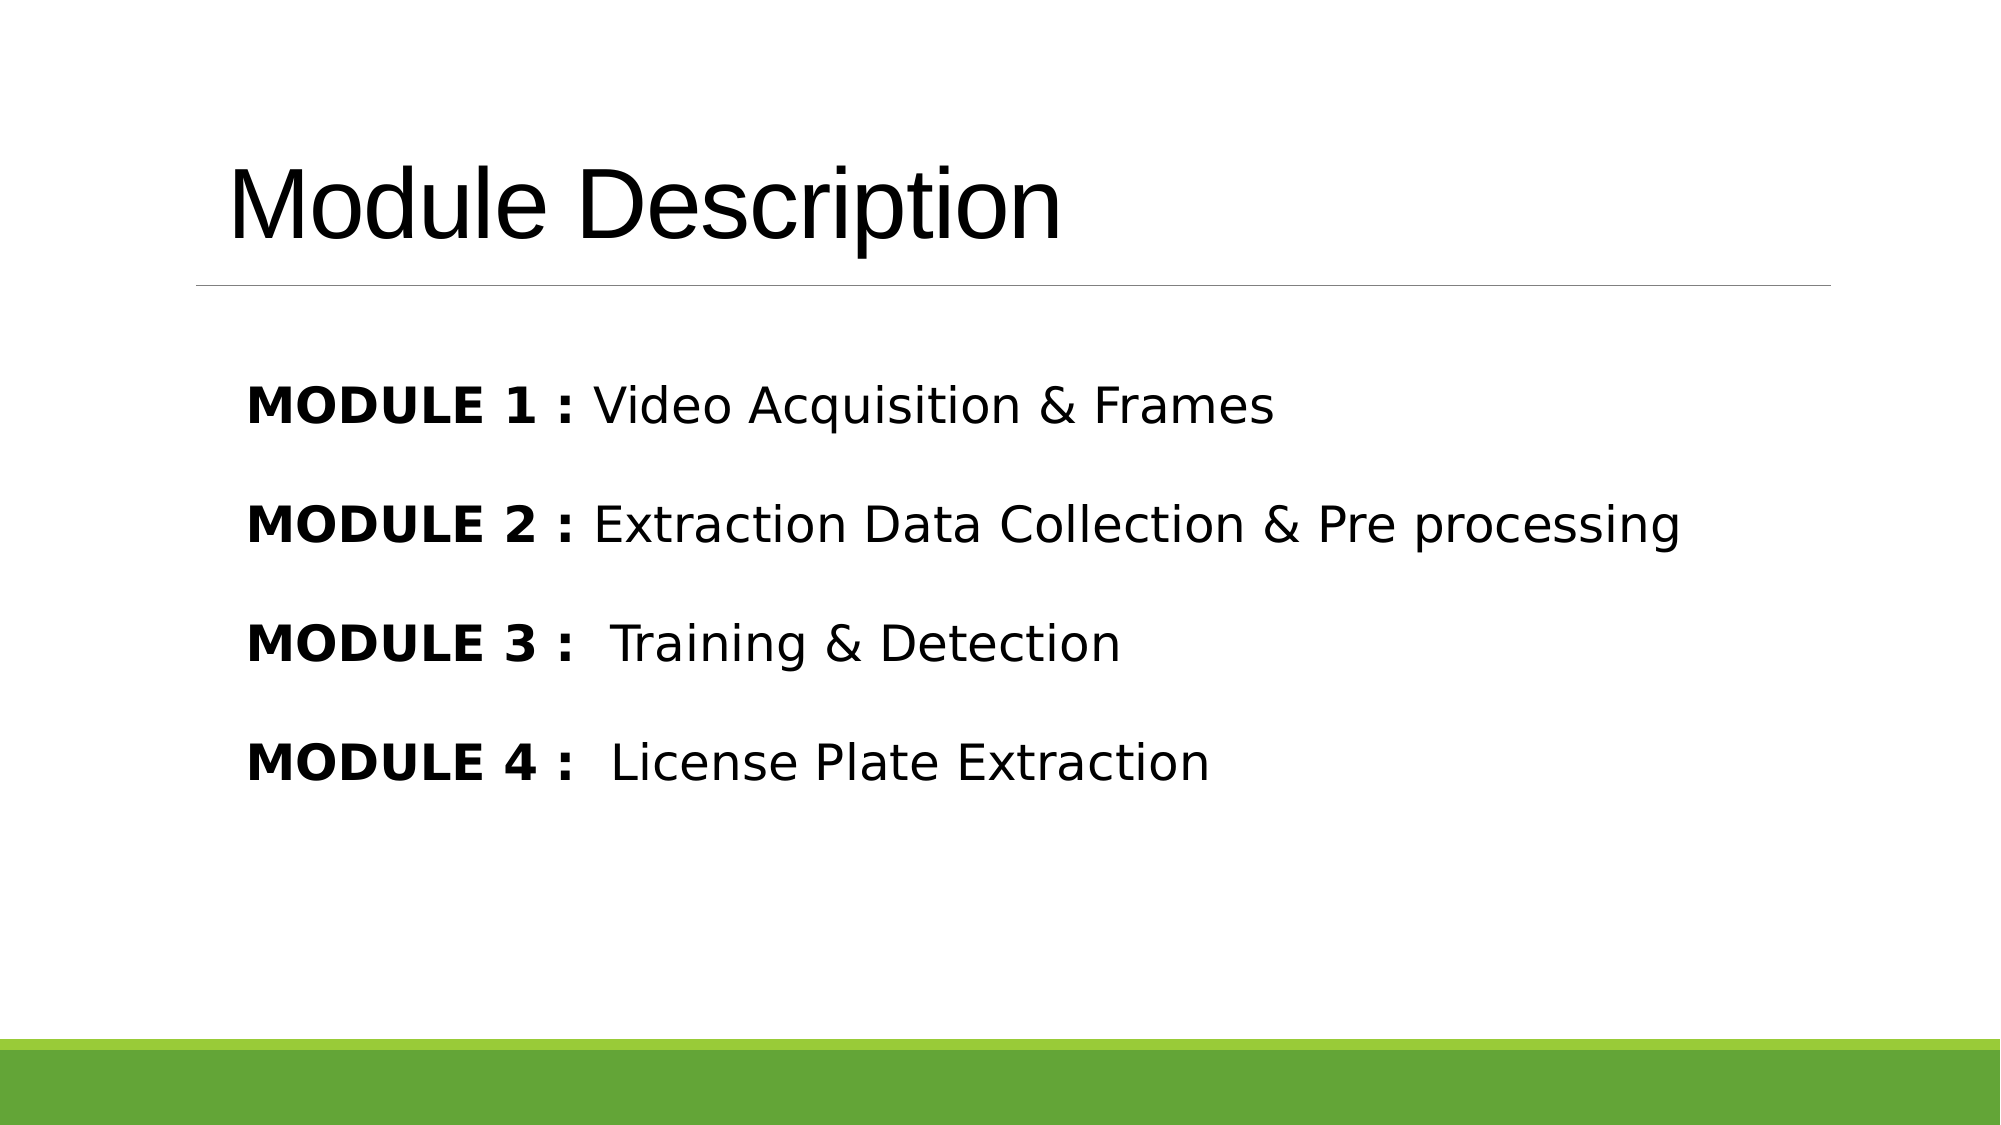

# Module Description
MODULE 1 : Video Acquisition & Frames
MODULE 2 : Extraction Data Collection & Pre processing
MODULE 3 :  Training & Detection
MODULE 4 :  License Plate Extraction